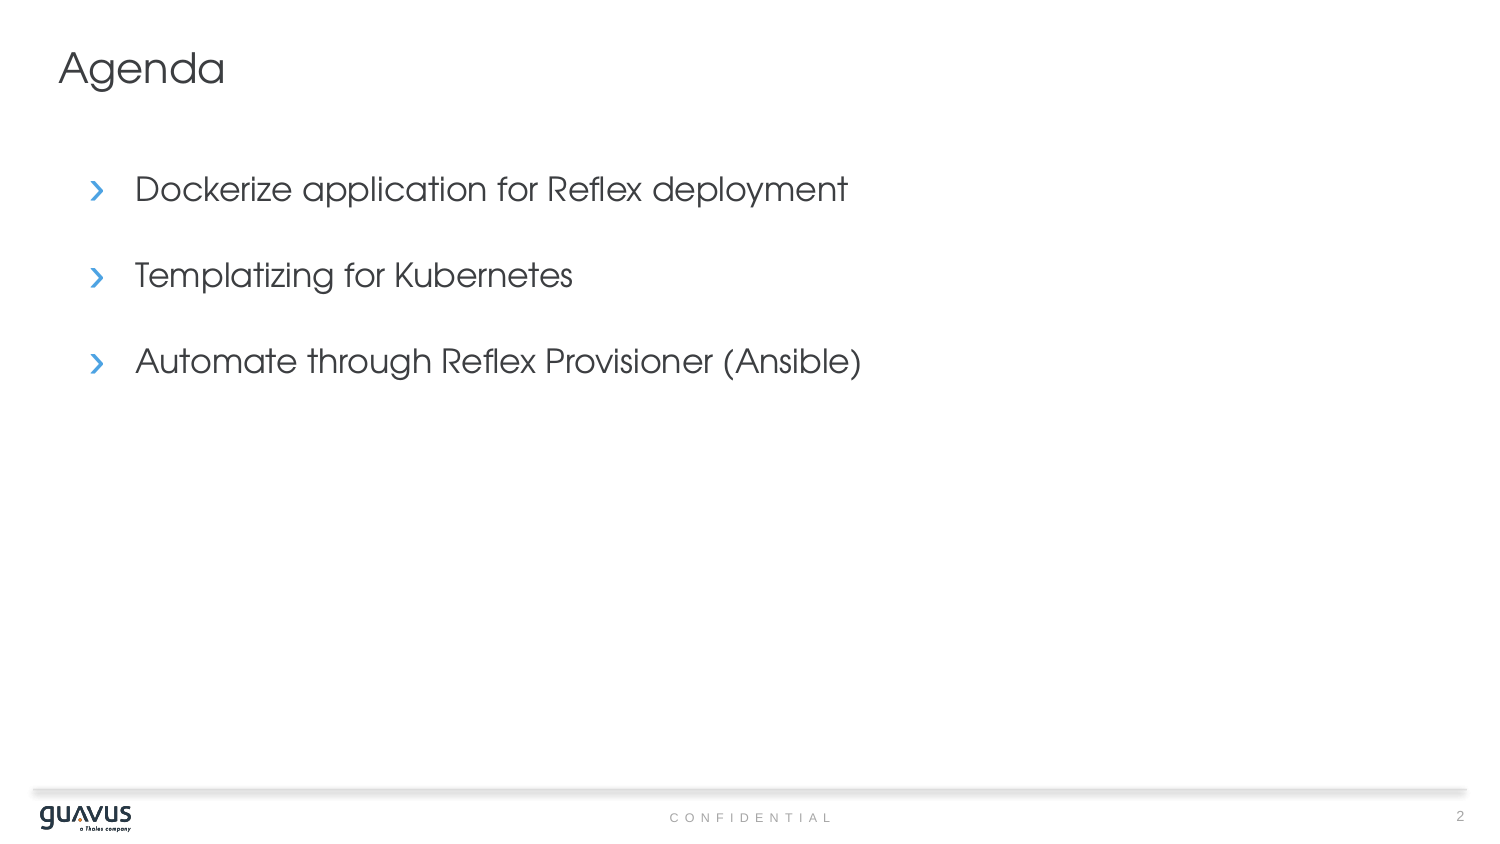

# Agenda
Dockerize application for Reflex deployment
Templatizing for Kubernetes
Automate through Reflex Provisioner (Ansible)